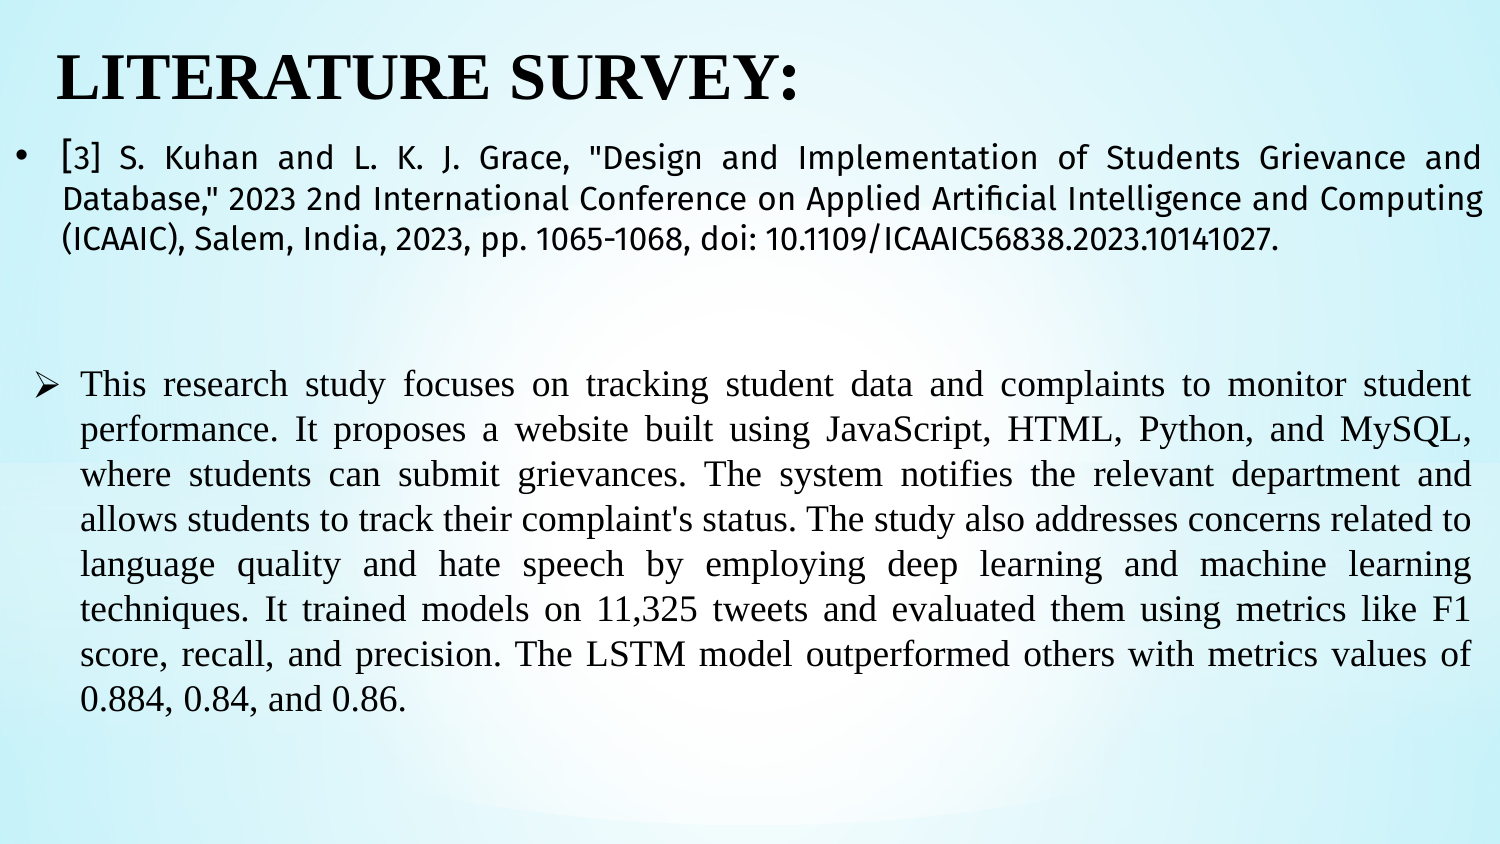

LITERATURE SURVEY:
[3] S. Kuhan and L. K. J. Grace, "Design and Implementation of Students Grievance and Database," 2023 2nd International Conference on Applied Artificial Intelligence and Computing (ICAAIC), Salem, India, 2023, pp. 1065-1068, doi: 10.1109/ICAAIC56838.2023.10141027.
This research study focuses on tracking student data and complaints to monitor student performance. It proposes a website built using JavaScript, HTML, Python, and MySQL, where students can submit grievances. The system notifies the relevant department and allows students to track their complaint's status. The study also addresses concerns related to language quality and hate speech by employing deep learning and machine learning techniques. It trained models on 11,325 tweets and evaluated them using metrics like F1 score, recall, and precision. The LSTM model outperformed others with metrics values of 0.884, 0.84, and 0.86.